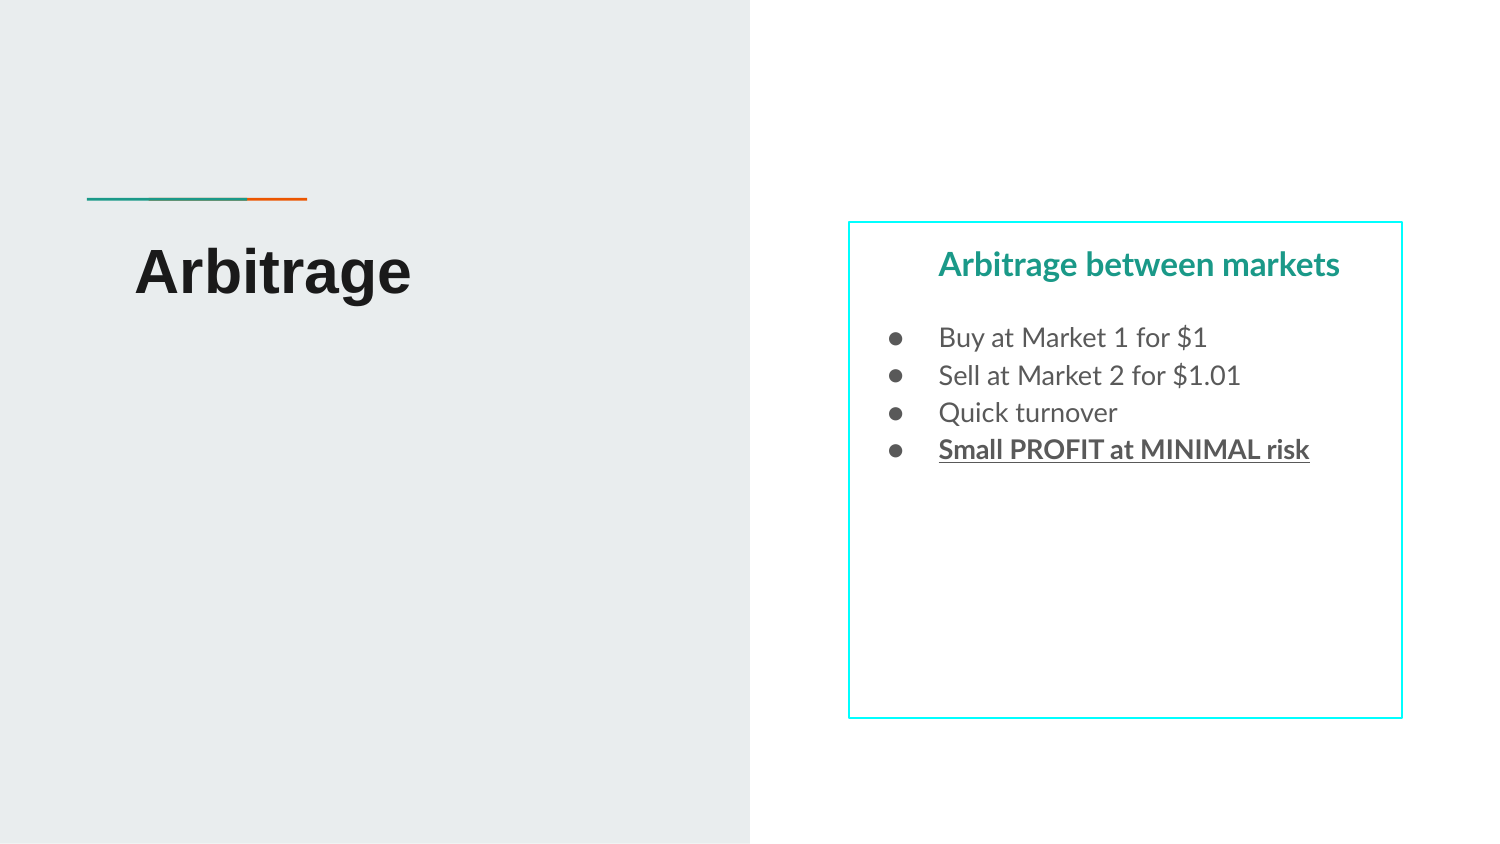

# Arbitrage
Arbitrage between markets
Buy at Market 1 for $1
Sell at Market 2 for $1.01
Quick turnover
Small PROFIT at MINIMAL risk